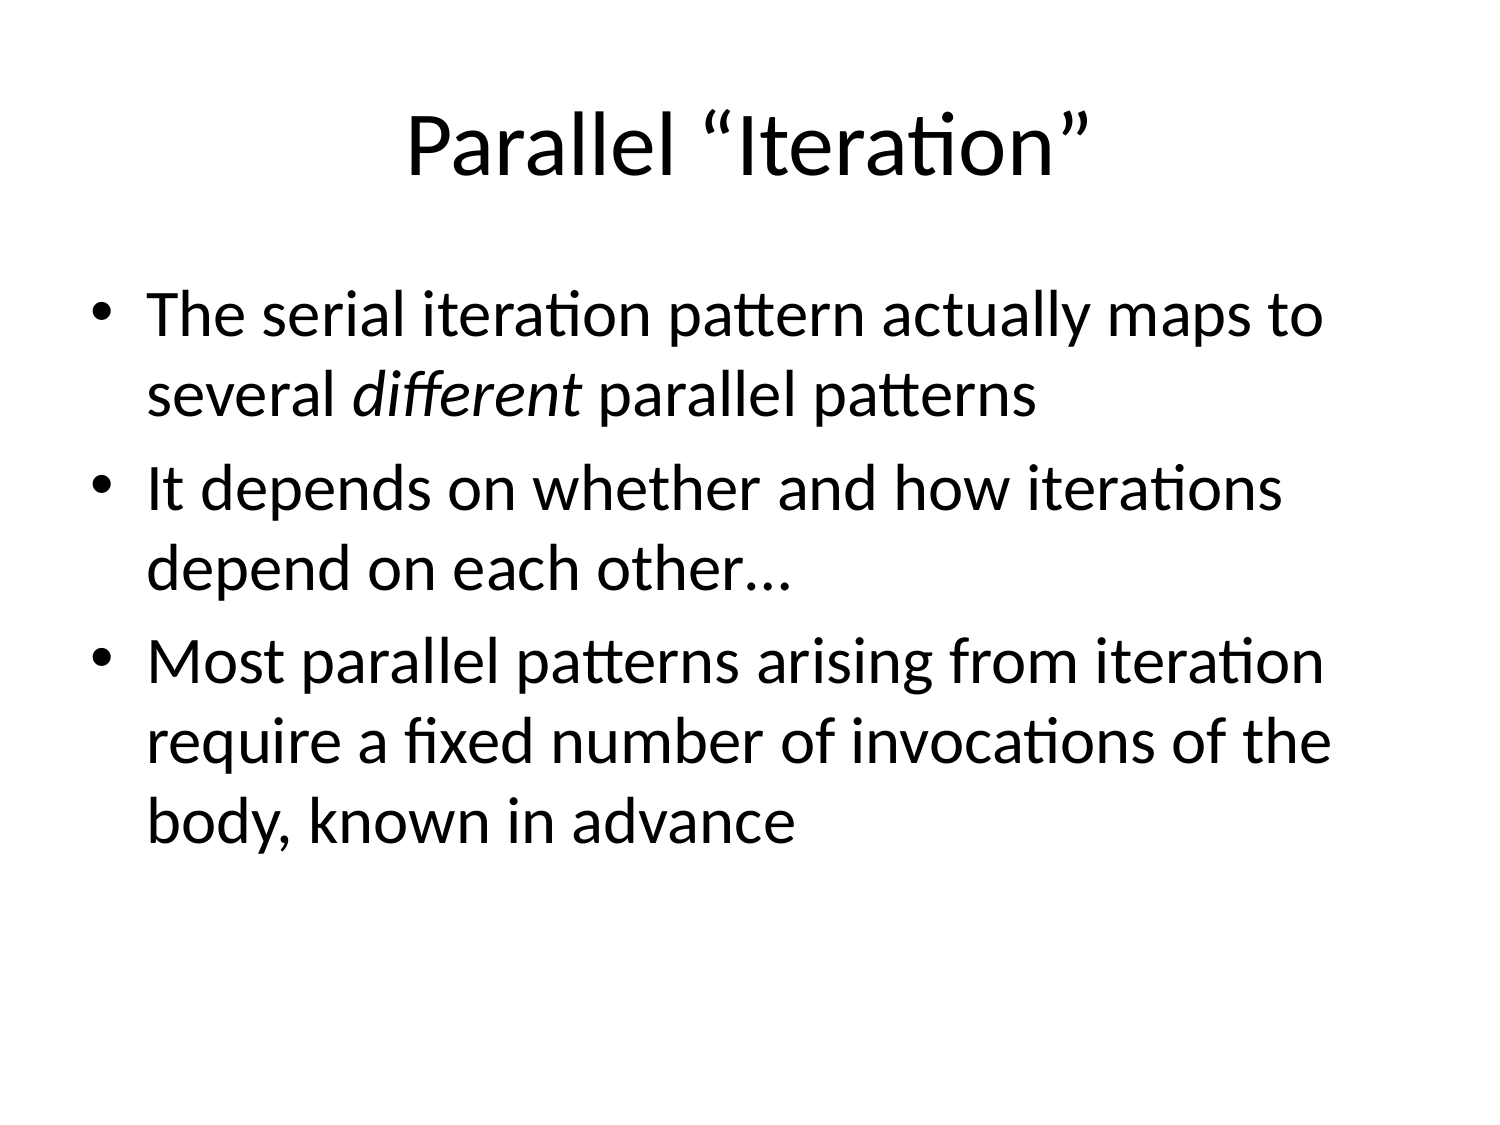

# Parallel “Iteration”
The serial iteration pattern actually maps to several different parallel patterns
It depends on whether and how iterations depend on each other…
Most parallel patterns arising from iteration require a fixed number of invocations of the body, known in advance